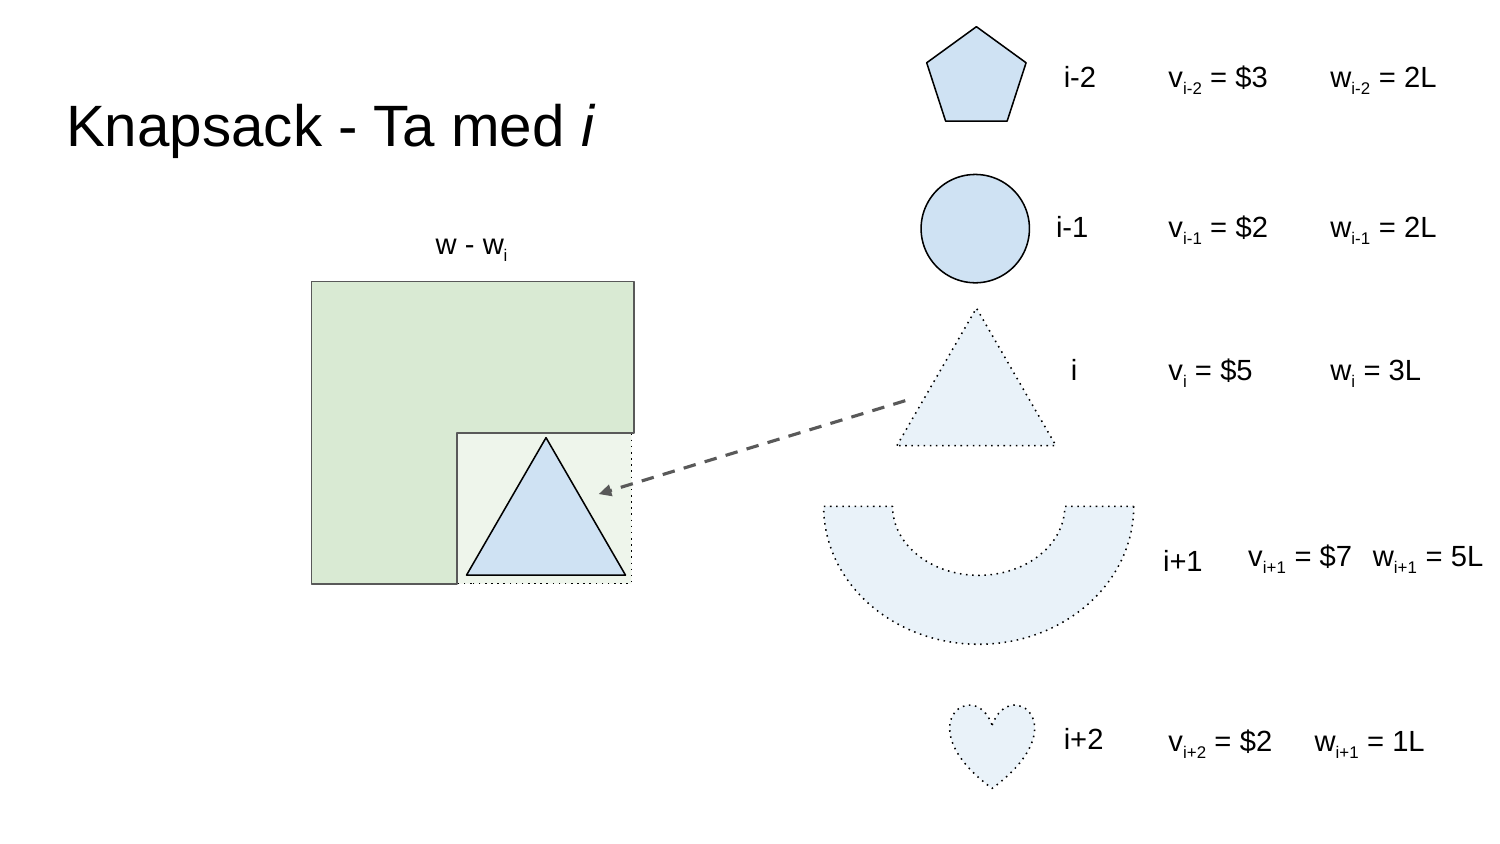

i-2
vi-2 = $3
wi-2 = 2L
# Knapsack - Ta med i

i-1
vi-1 = $2
wi-1 = 2L
w - wi

i
vi = $5
wi = 3L

vi+1 = $7
wi+1 = 5L
i+1

i+2
wi+1 = 1L
vi+2 = $2